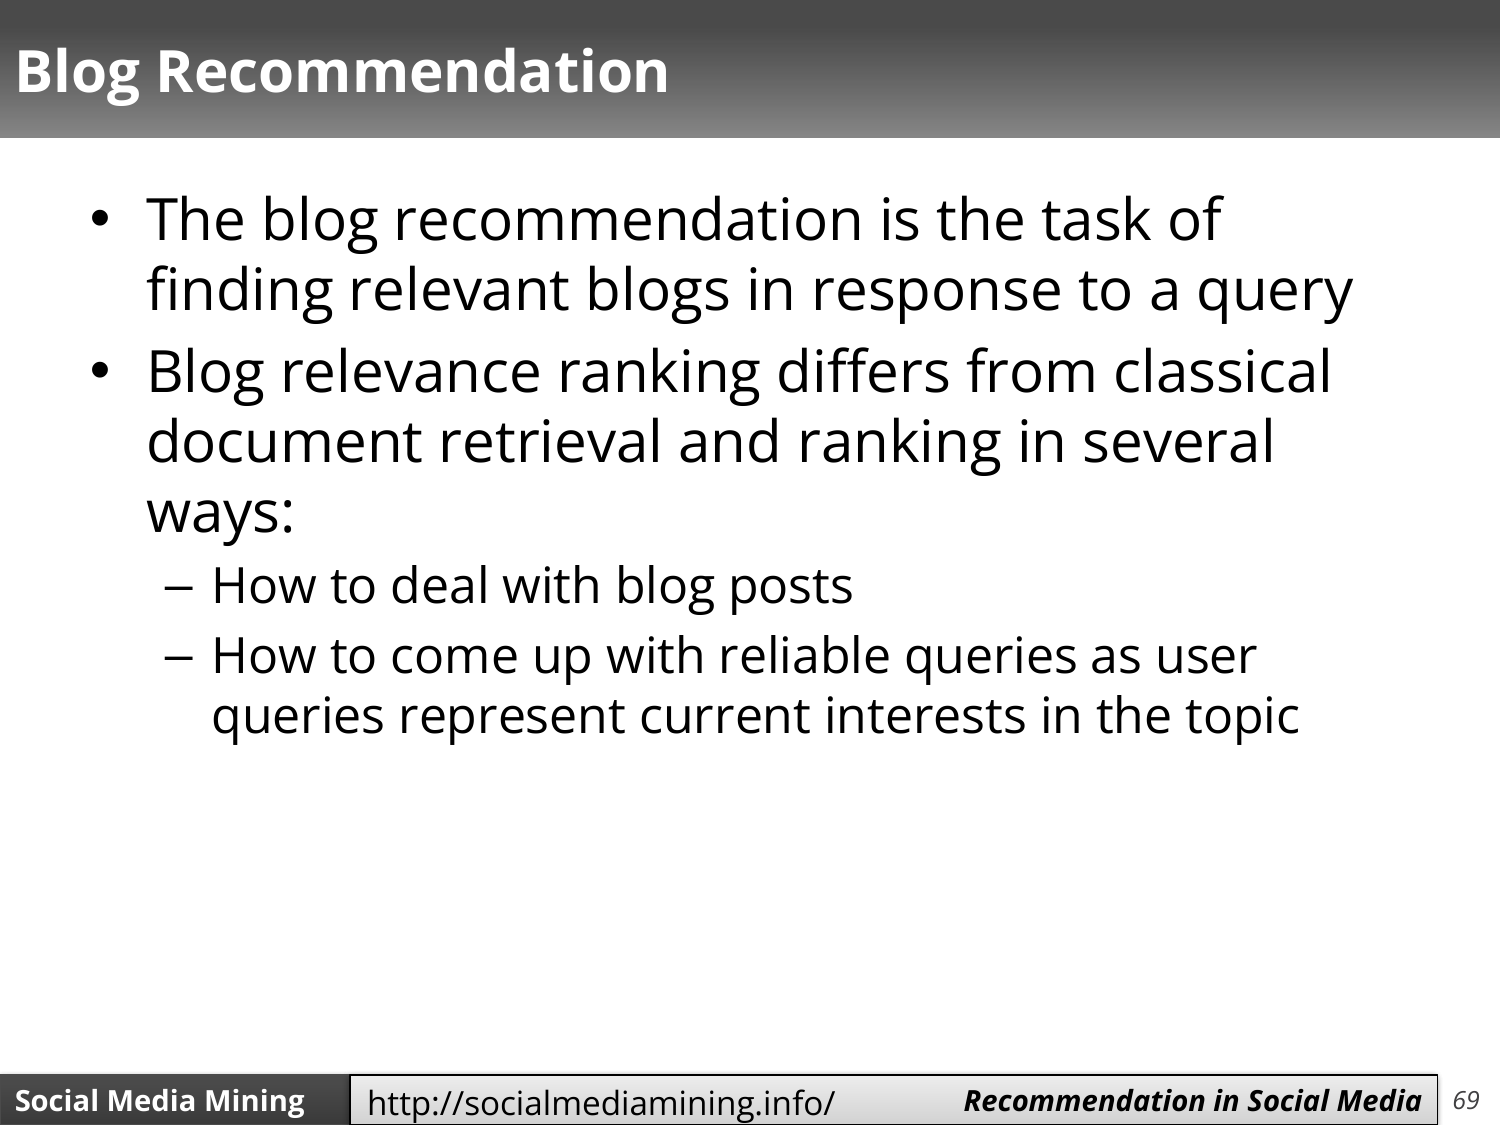

# Blog Recommendation
The blog recommendation is the task of finding relevant blogs in response to a query
Blog relevance ranking differs from classical document retrieval and ranking in several ways:
How to deal with blog posts
How to come up with reliable queries as user queries represent current interests in the topic